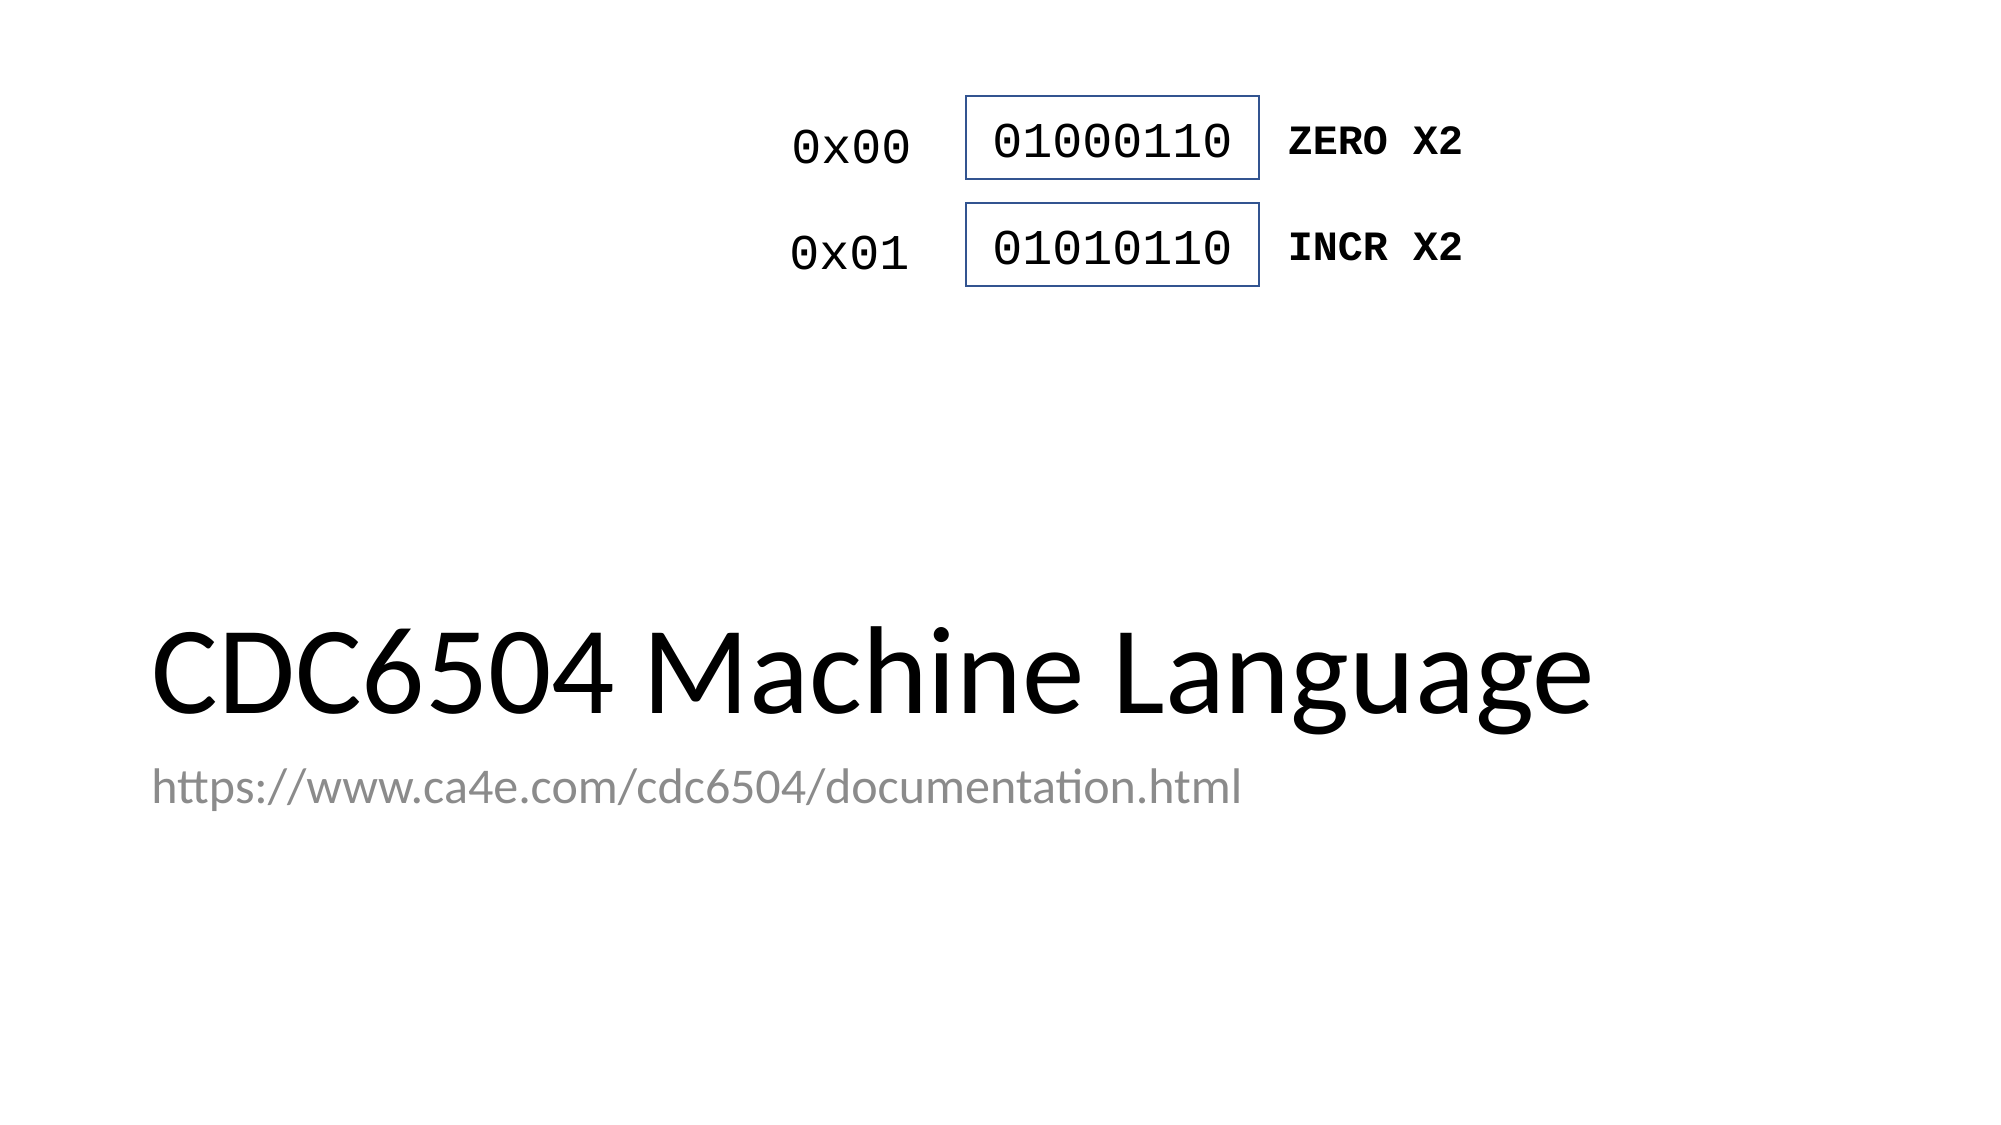

01000110
ZERO X2
0x00
01010110
INCR X2
0x01
# CDC6504 Machine Language
https://www.ca4e.com/cdc6504/documentation.html